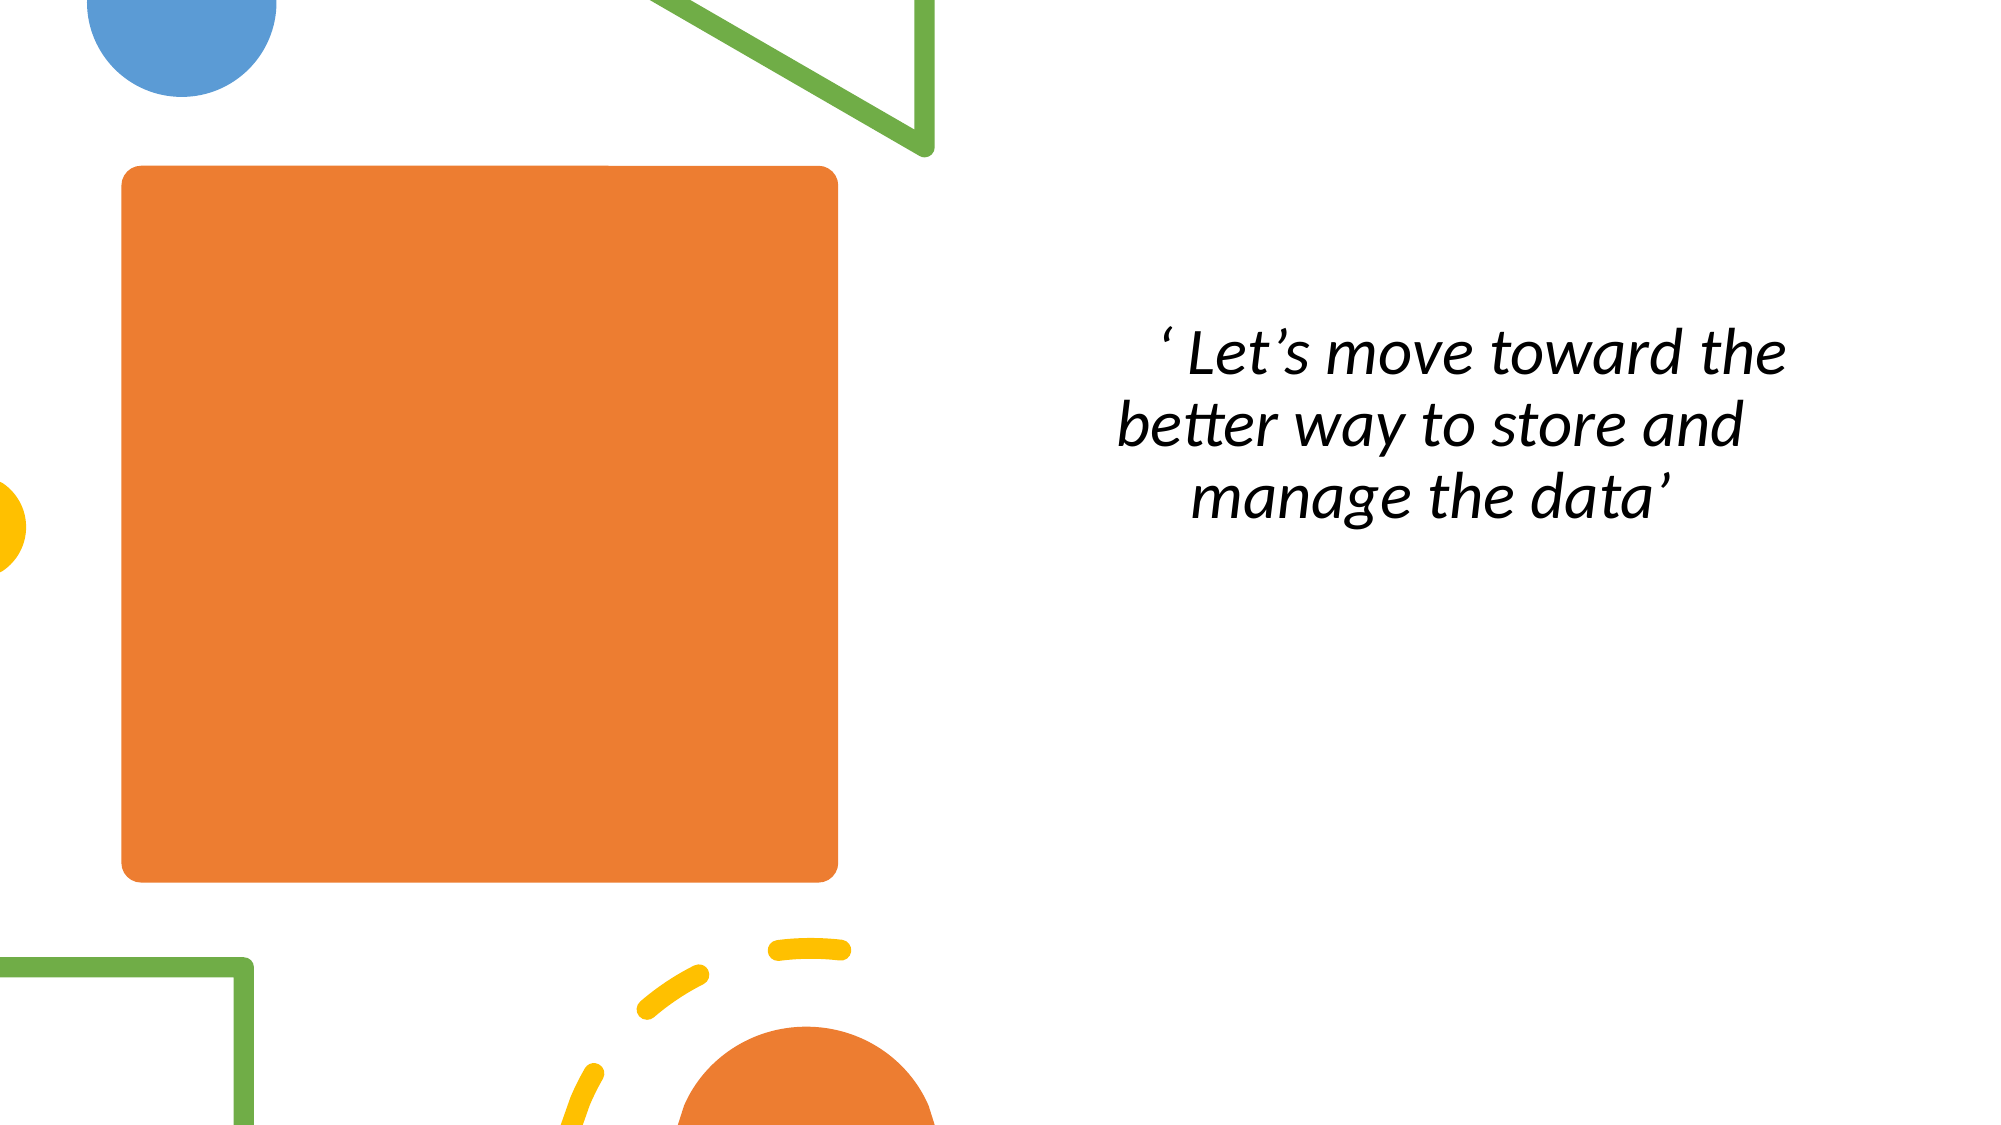

‘ Let’s move toward the better way to store and manage the data’